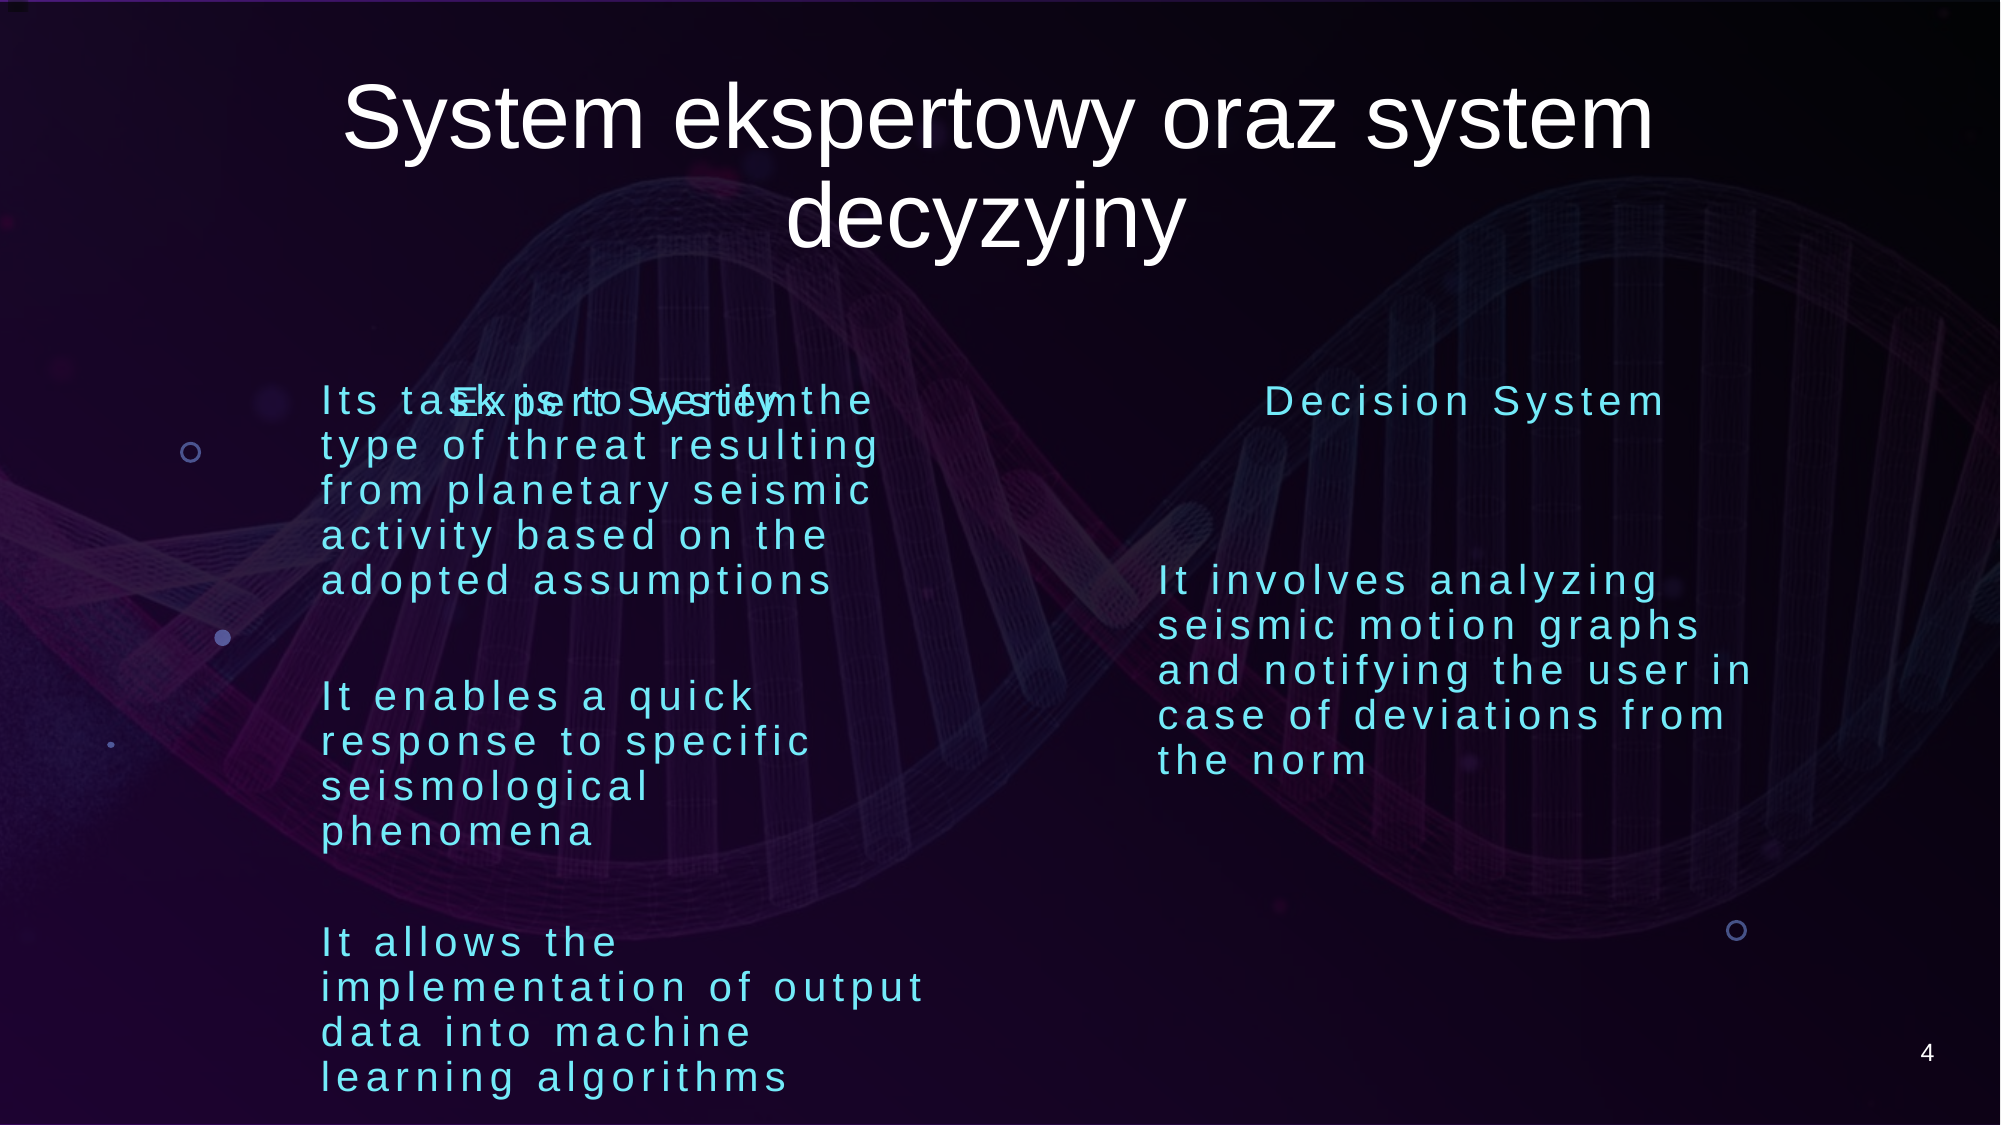

# System ekspertowy oraz system decyzyjny
Decision System
Expert System
Its task is to verify the type of threat resulting from planetary seismic activity based on the adopted assumptions
It enables a quick response to specific seismological phenomena
It allows the implementation of output data into machine learning algorithms
It involves analyzing seismic motion graphs and notifying the user in case of deviations from the norm
4